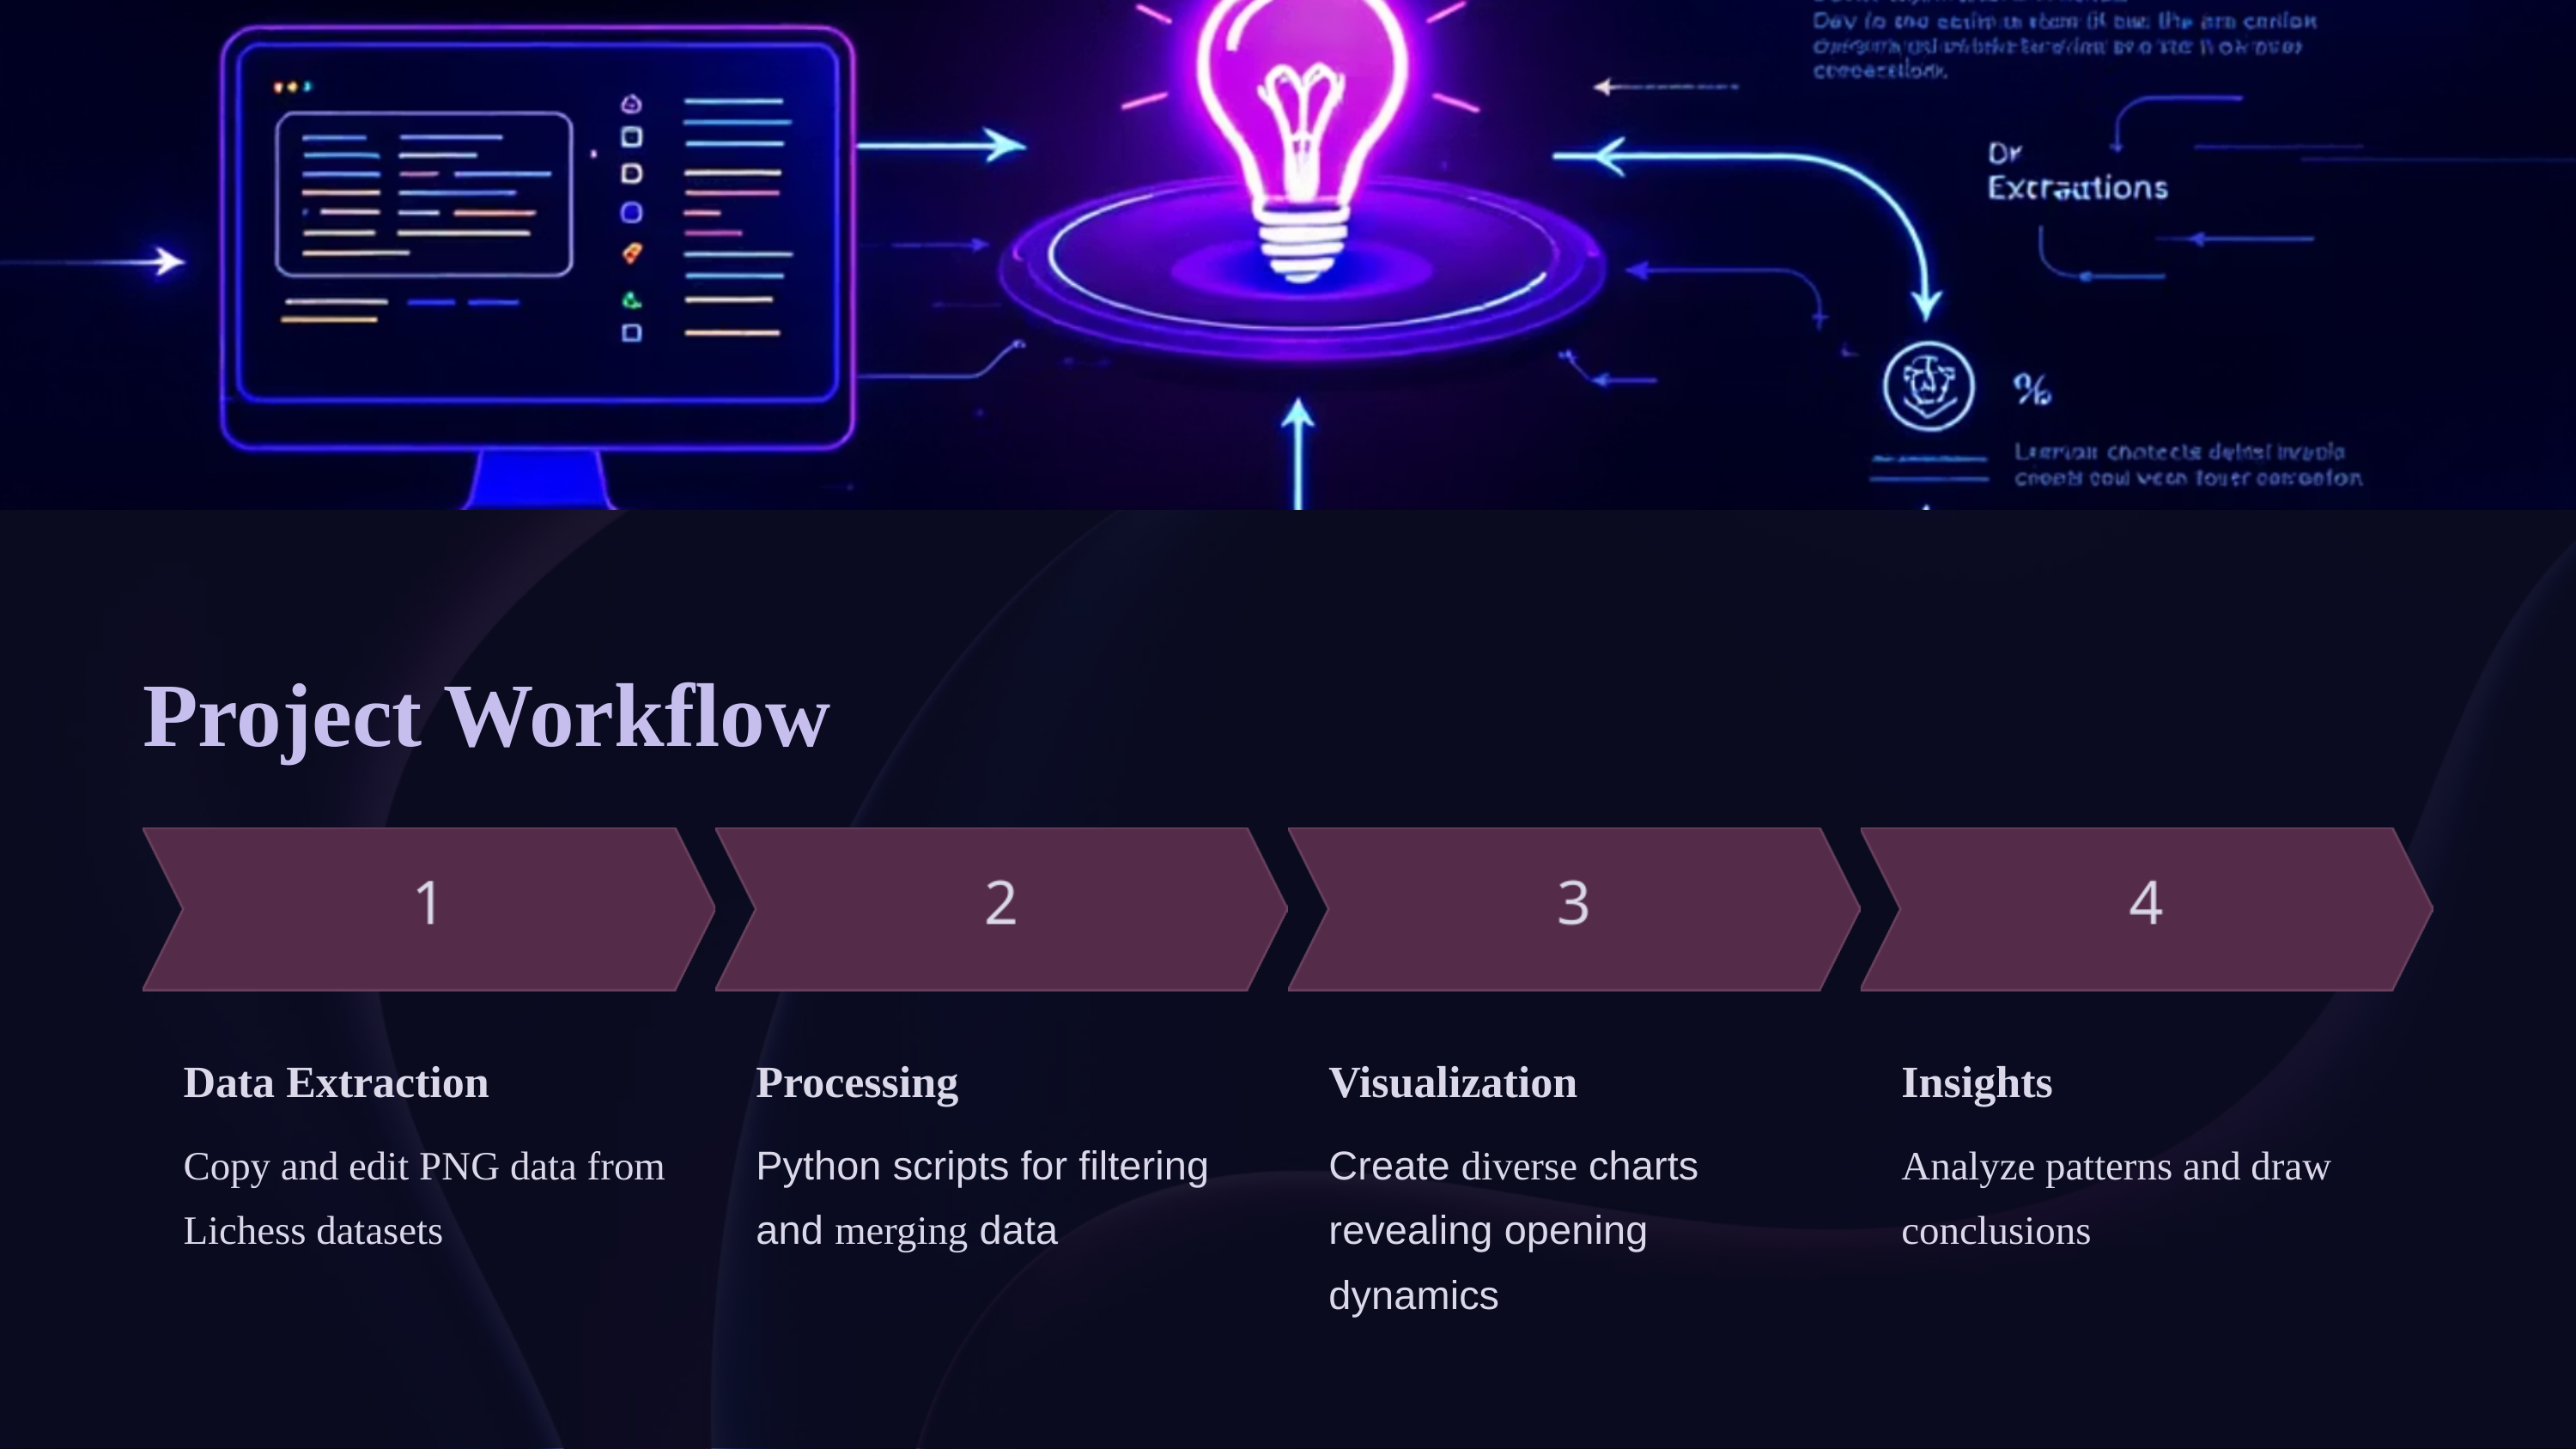

Project Workflow

Data Extraction

Processing

Visualization

Insights

Copy and edit PNG data from Lichess datasets

Python scripts for filtering and merging data

Create diverse charts revealing opening dynamics

Analyze patterns and draw conclusions